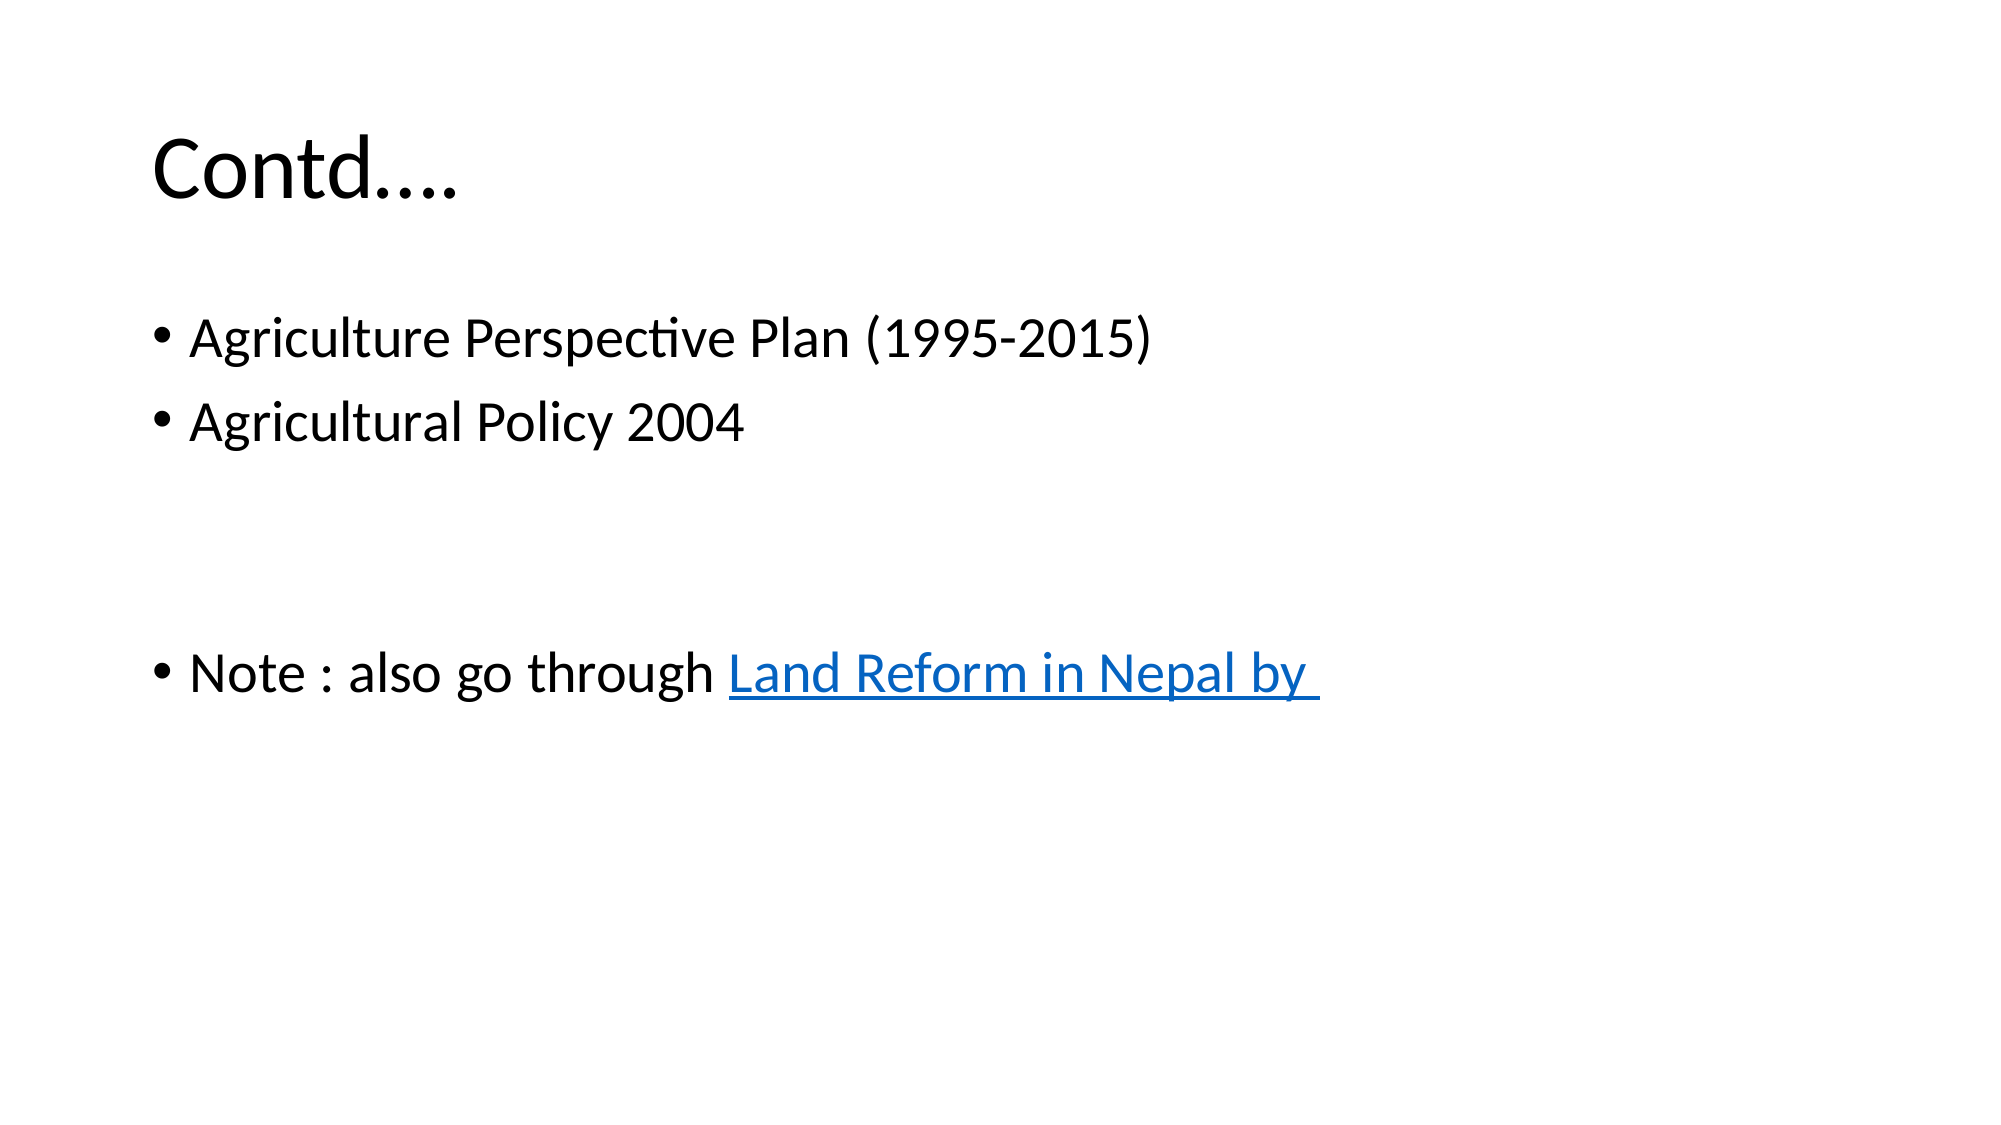

# Contd….
Agriculture Perspective Plan (1995-2015)
Agricultural Policy 2004

Note : also go through Land Reform in Nepal by